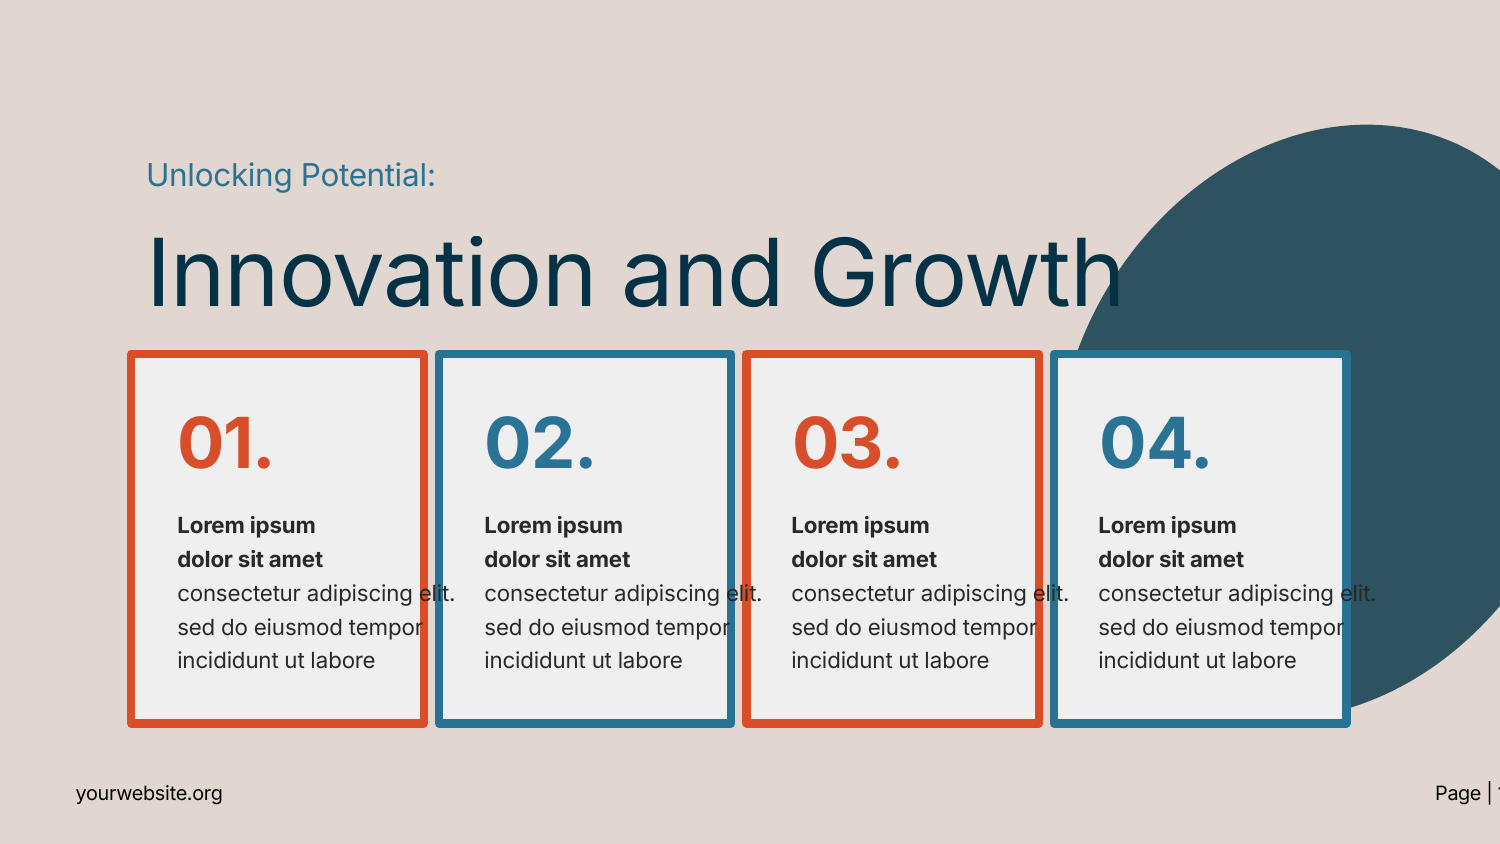

Unlocking Potential:
Innovation and Growth

01.
02.
03.
04.
Lorem ipsum
dolor sit amet
consectetur adipiscing elit. sed do eiusmod tempor incididunt ut labore
Lorem ipsum
dolor sit amet
consectetur adipiscing elit. sed do eiusmod tempor incididunt ut labore
Lorem ipsum
dolor sit amet
consectetur adipiscing elit. sed do eiusmod tempor incididunt ut labore
Lorem ipsum
dolor sit amet
consectetur adipiscing elit. sed do eiusmod tempor incididunt ut labore
yourwebsite.org
Page | 13